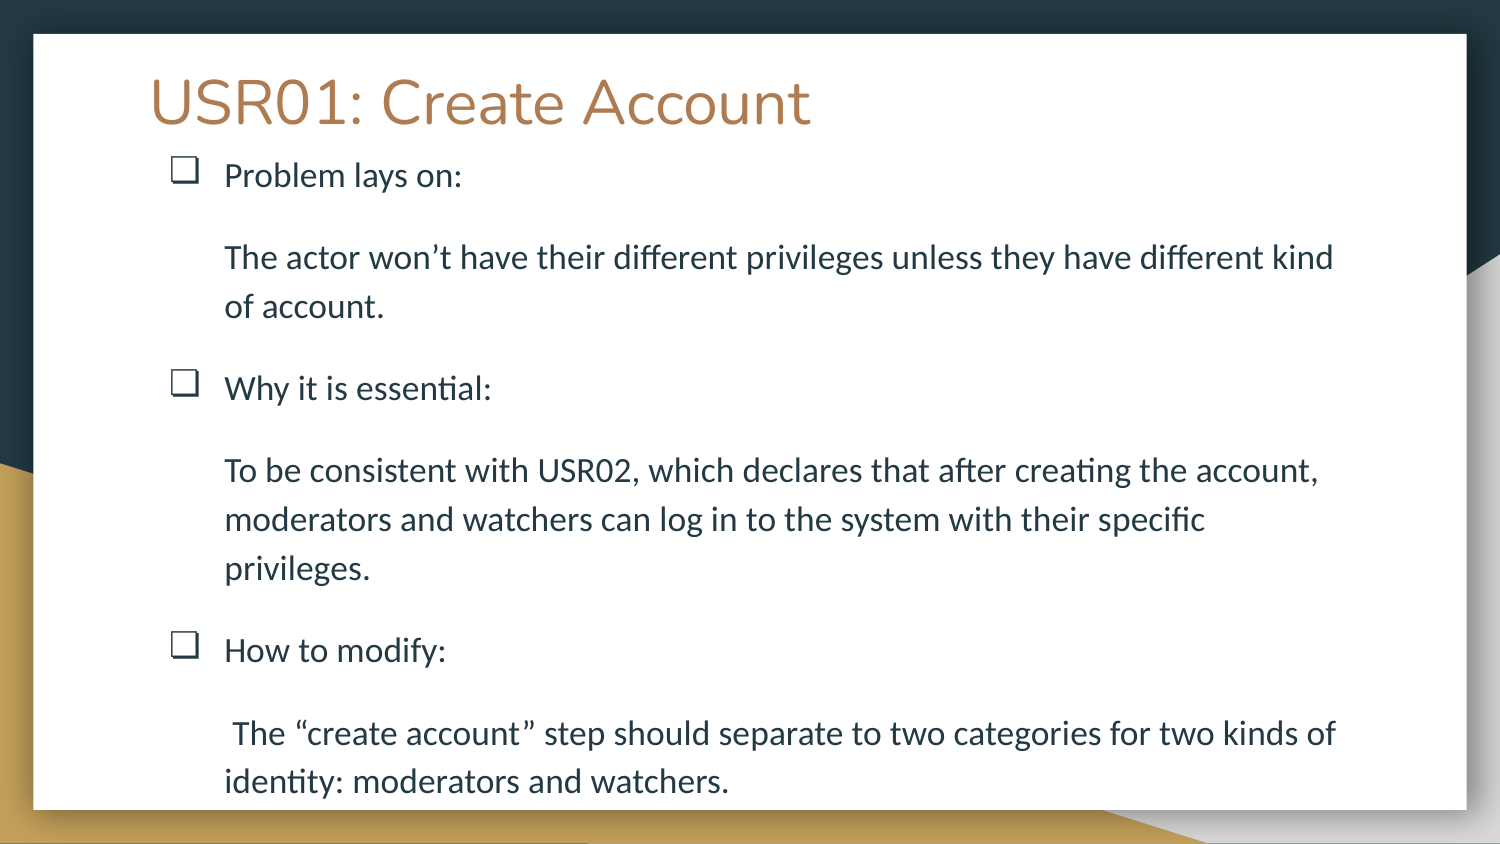

# USR01: Create Account
Problem lays on:
The actor won’t have their different privileges unless they have different kind of account.
Why it is essential:
To be consistent with USR02, which declares that after creating the account, moderators and watchers can log in to the system with their specific privileges.
How to modify:
 The “create account” step should separate to two categories for two kinds of identity: moderators and watchers.